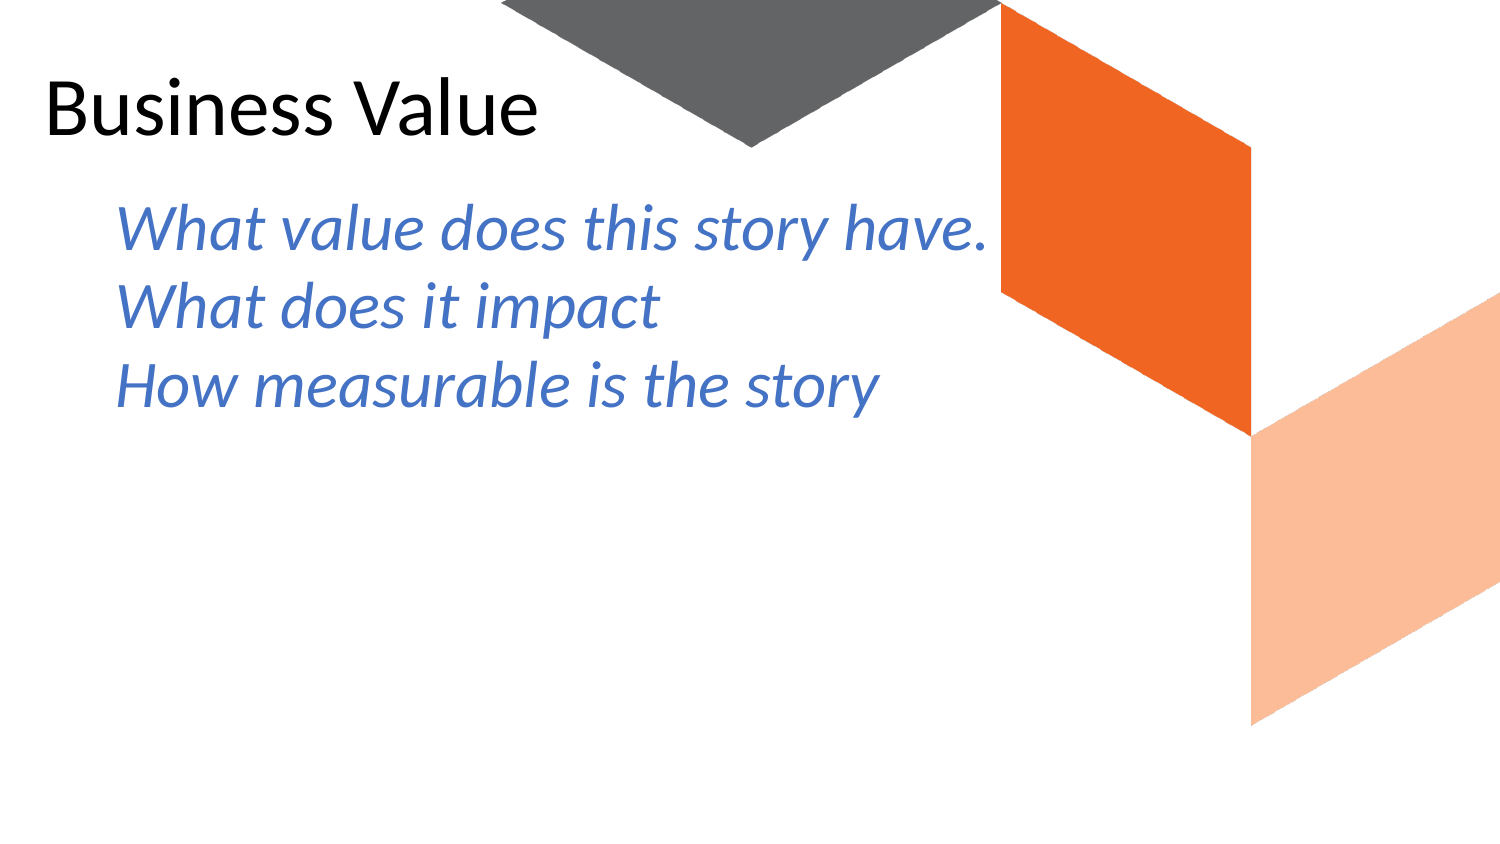

# Business Value
What value does this story have.
What does it impact
How measurable is the story